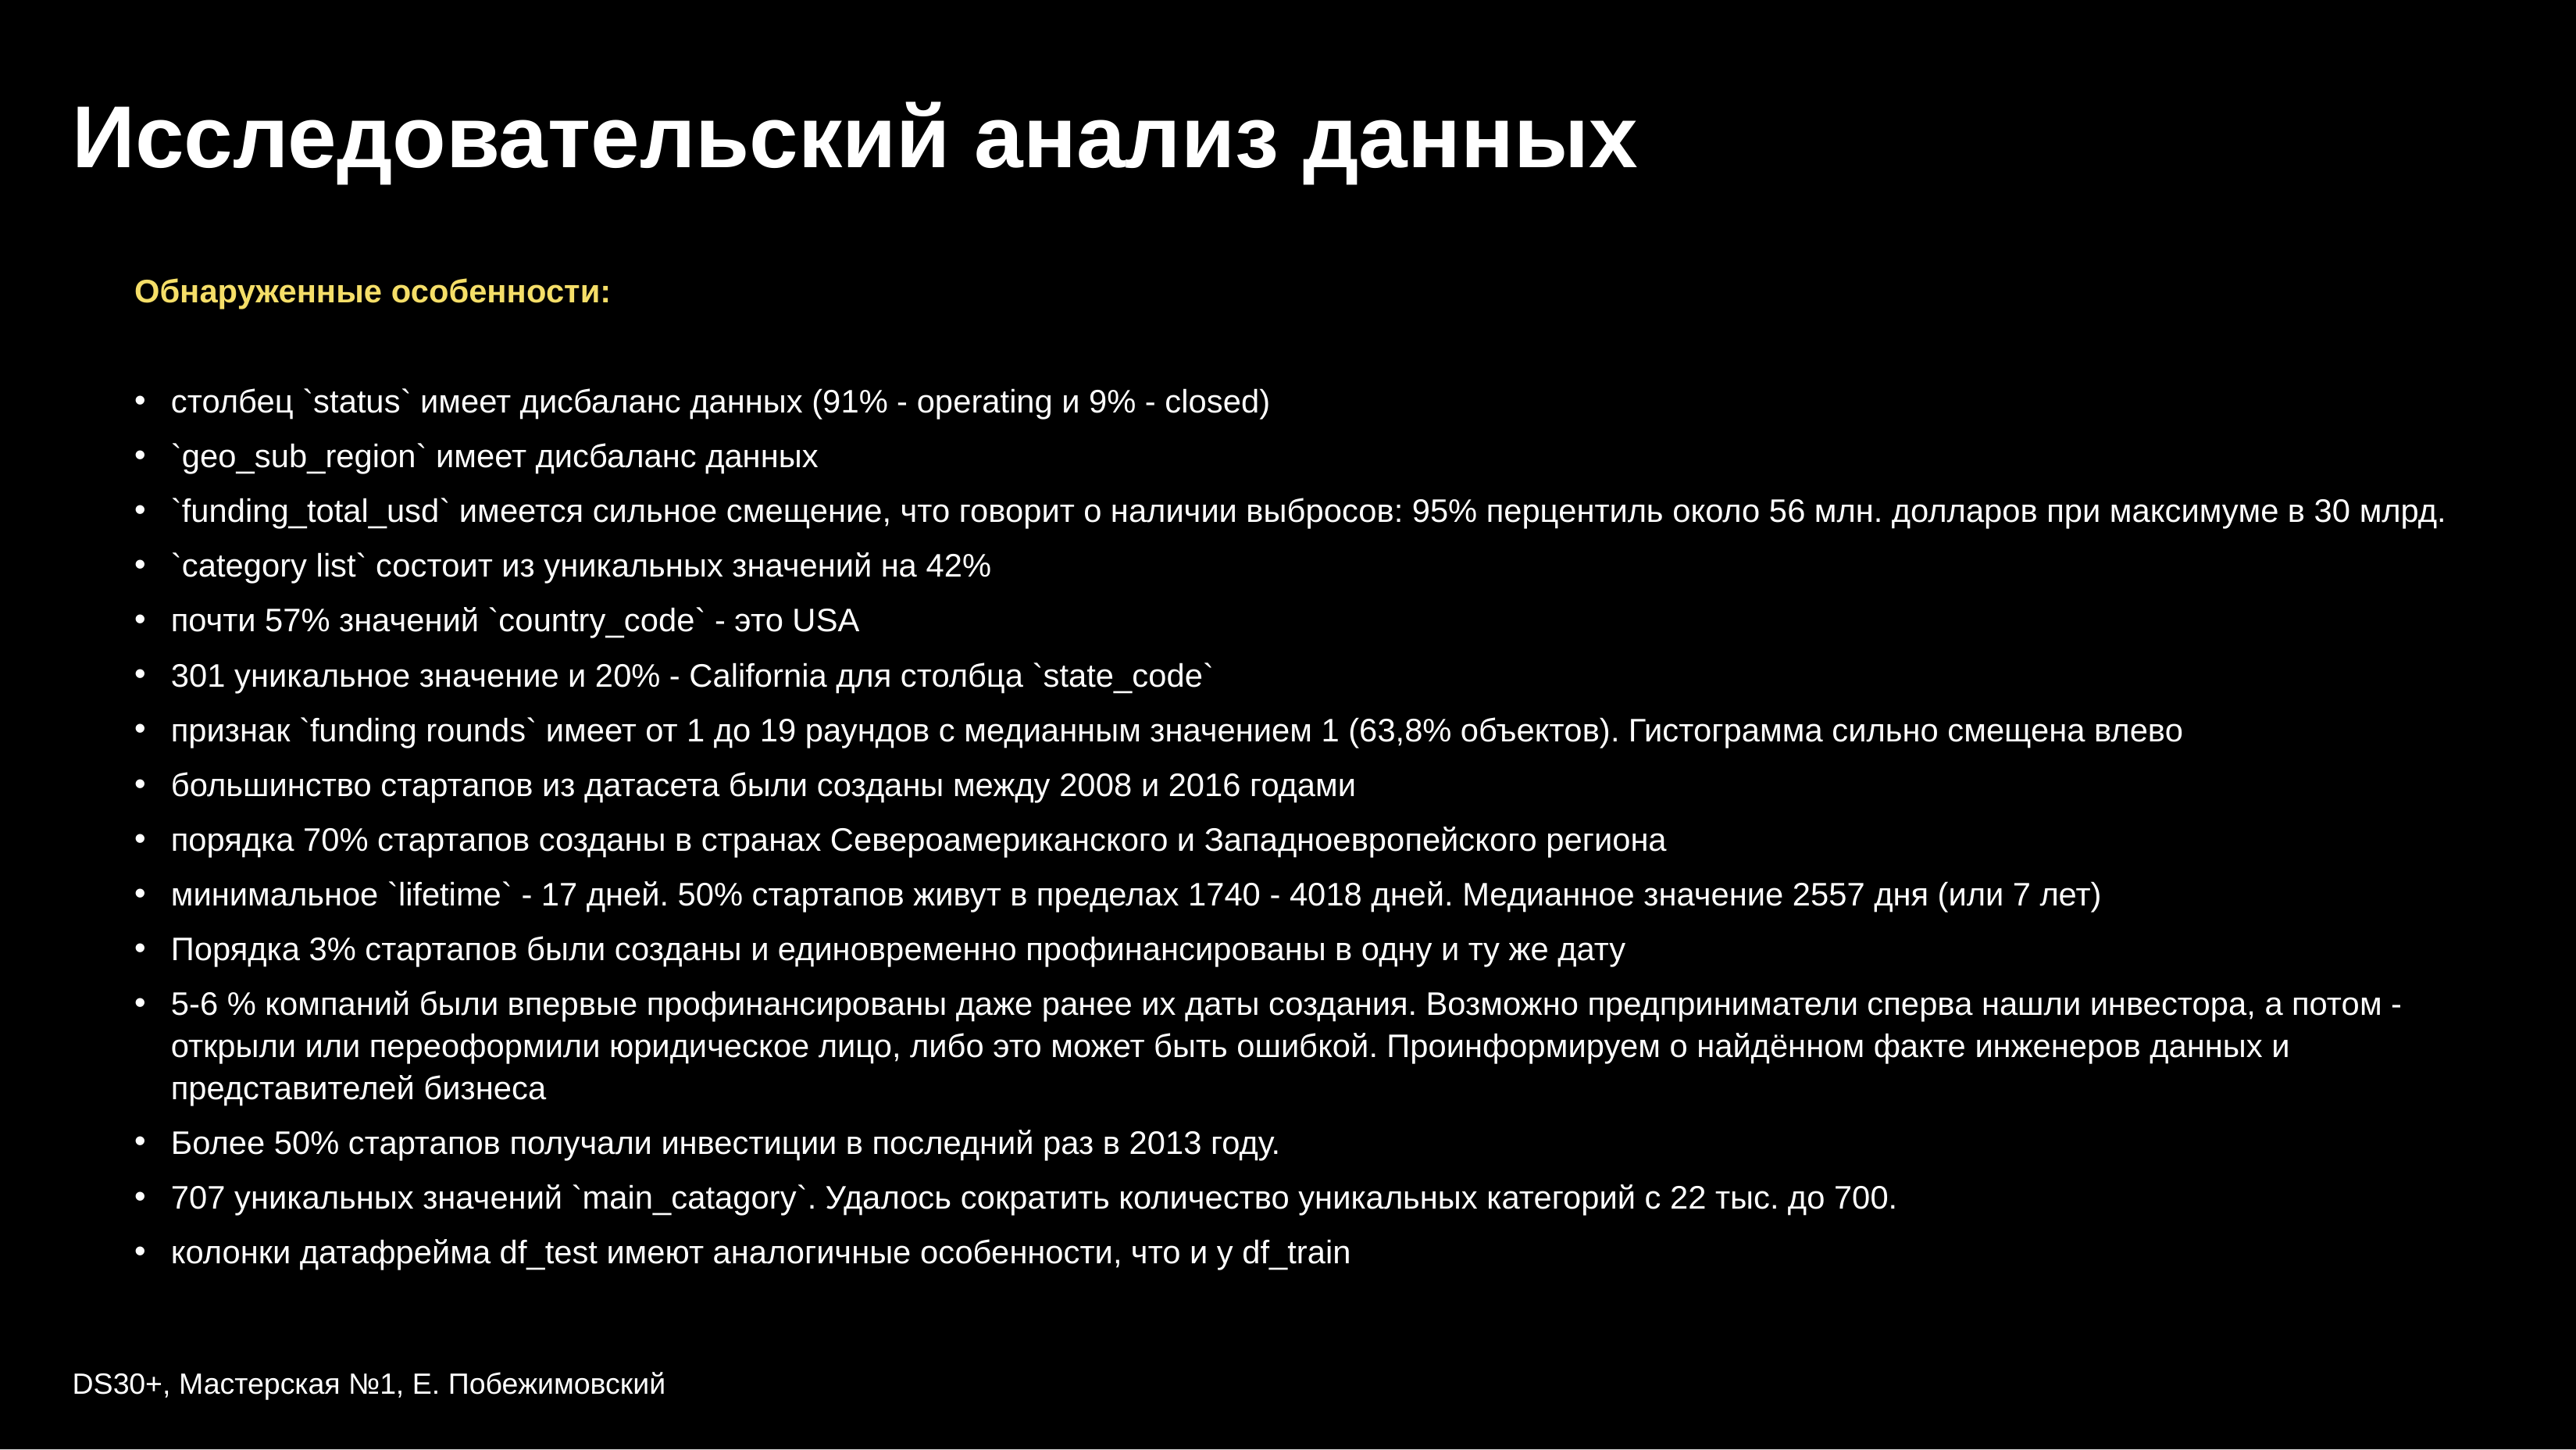

# Исследовательский анализ данных
Обнаруженные особенности:

столбец `status` имеет дисбаланс данных (91% - operating и 9% - closed)
`geo_sub_region` имеет дисбаланс данных
`funding_total_usd` имеется сильное смещение, что говорит о наличии выбросов: 95% перцентиль около 56 млн. долларов при максимуме в 30 млрд.
`category list` состоит из уникальных значений на 42%
почти 57% значений `country_code` - это USA
301 уникальное значение и 20% - California для столбца `state_code`
признак `funding rounds` имеет от 1 до 19 раундов с медианным значением 1 (63,8% объектов). Гистограмма сильно смещена влево
большинство стартапов из датасета были созданы между 2008 и 2016 годами
порядка 70% стартапов созданы в странах Североамериканского и Западноевропейского региона
минимальное `lifetime` - 17 дней. 50% стартапов живут в пределах 1740 - 4018 дней. Медианное значение 2557 дня (или 7 лет)
Порядка 3% стартапов были созданы и единовременно профинансированы в одну и ту же дату
5-6 % компаний были впервые профинансированы даже ранее их даты создания. Возможно предприниматели сперва нашли инвестора, а потом - открыли или переоформили юридическое лицо, либо это может быть ошибкой. Проинформируем о найдённом факте инженеров данных и представителей бизнеса
Более 50% стартапов получали инвестиции в последний раз в 2013 году.
707 уникальных значений `main_catagory`. Удалось сократить количество уникальных категорий с 22 тыс. до 700.
колонки датафрейма df_test имеют аналогичные особенности, что и у df_train
DS30+, Мастерская №1, Е. Побежимовский